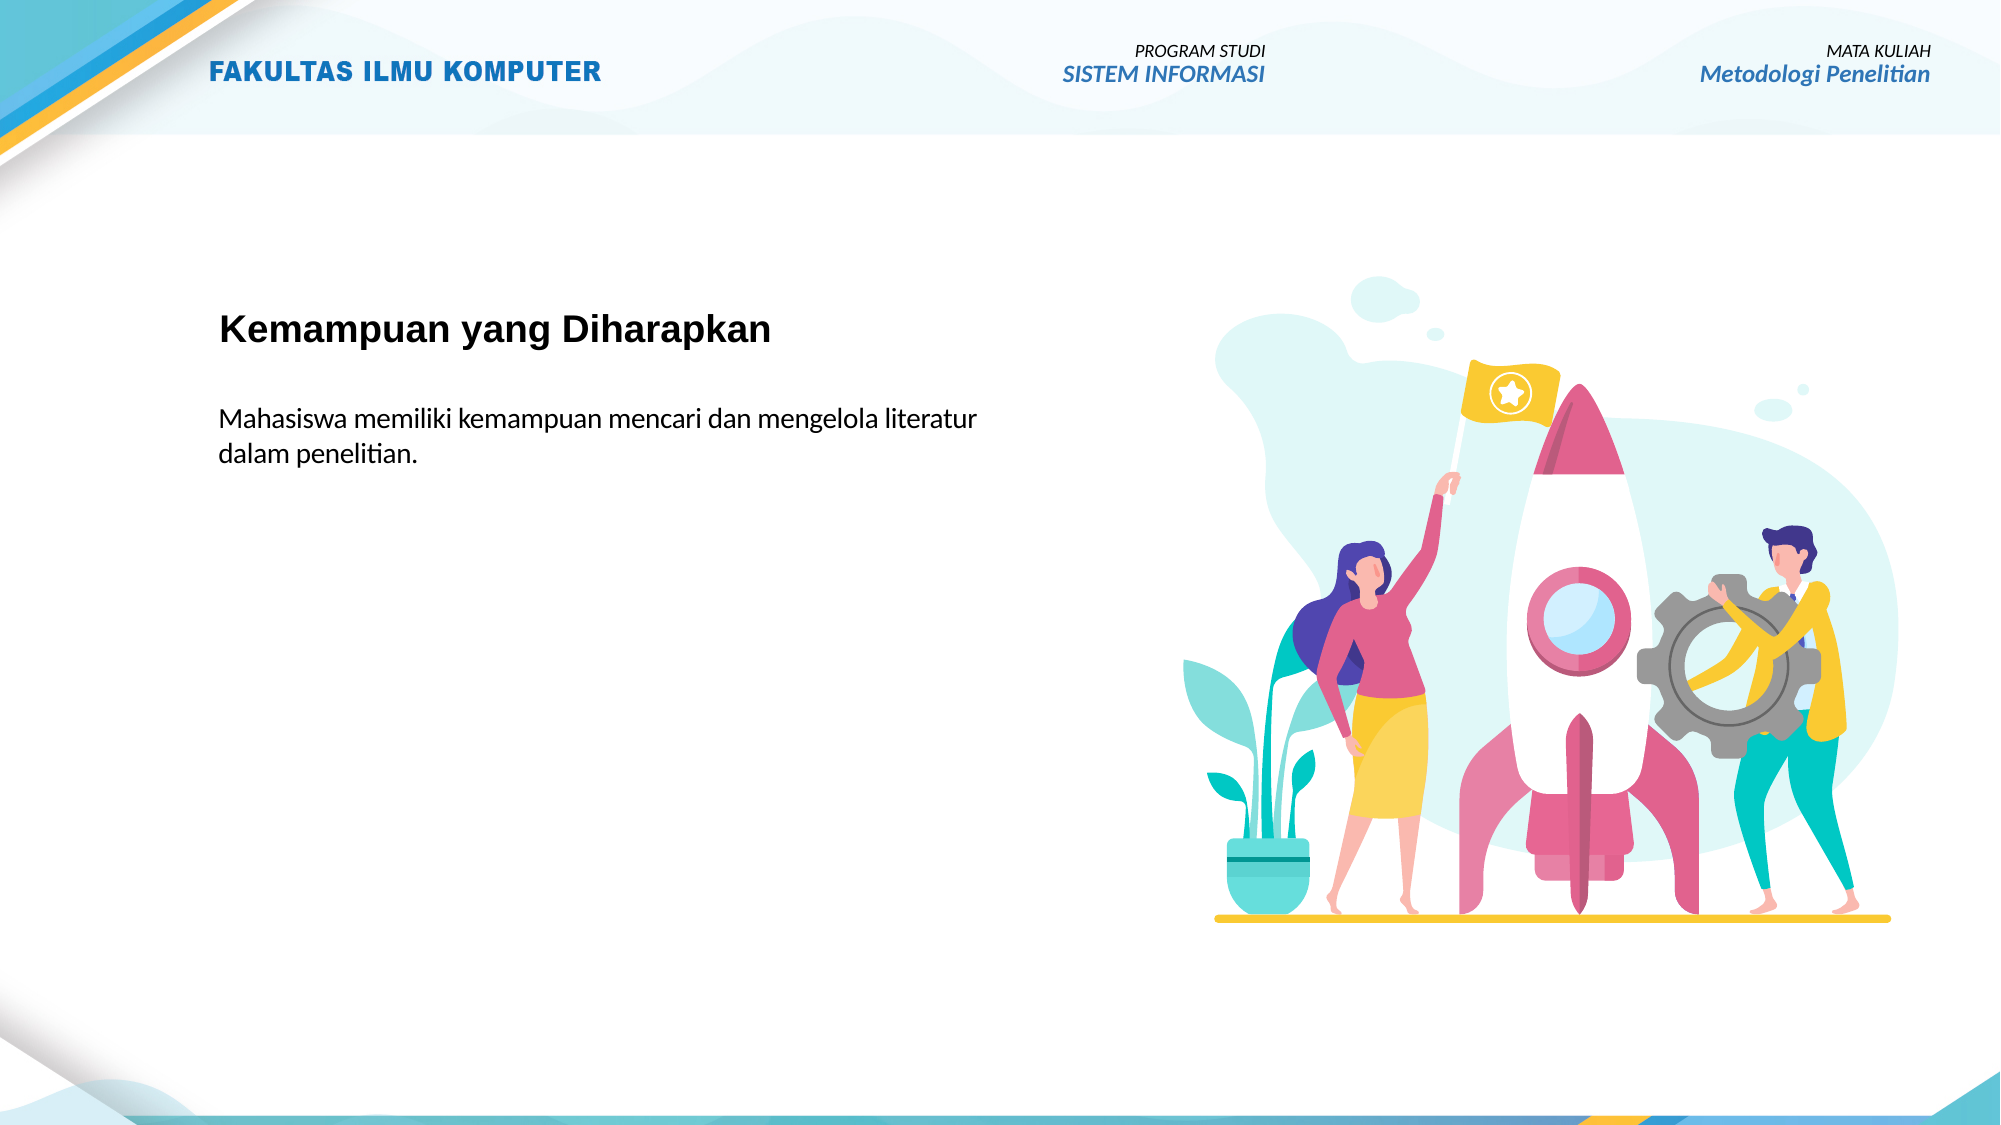

PROGRAM STUDI
SISTEM INFORMASI
MATA KULIAH
Metodologi Penelitian
Kemampuan yang Diharapkan

Mahasiswa memiliki kemampuan mencari dan mengelola literatur dalam penelitian.